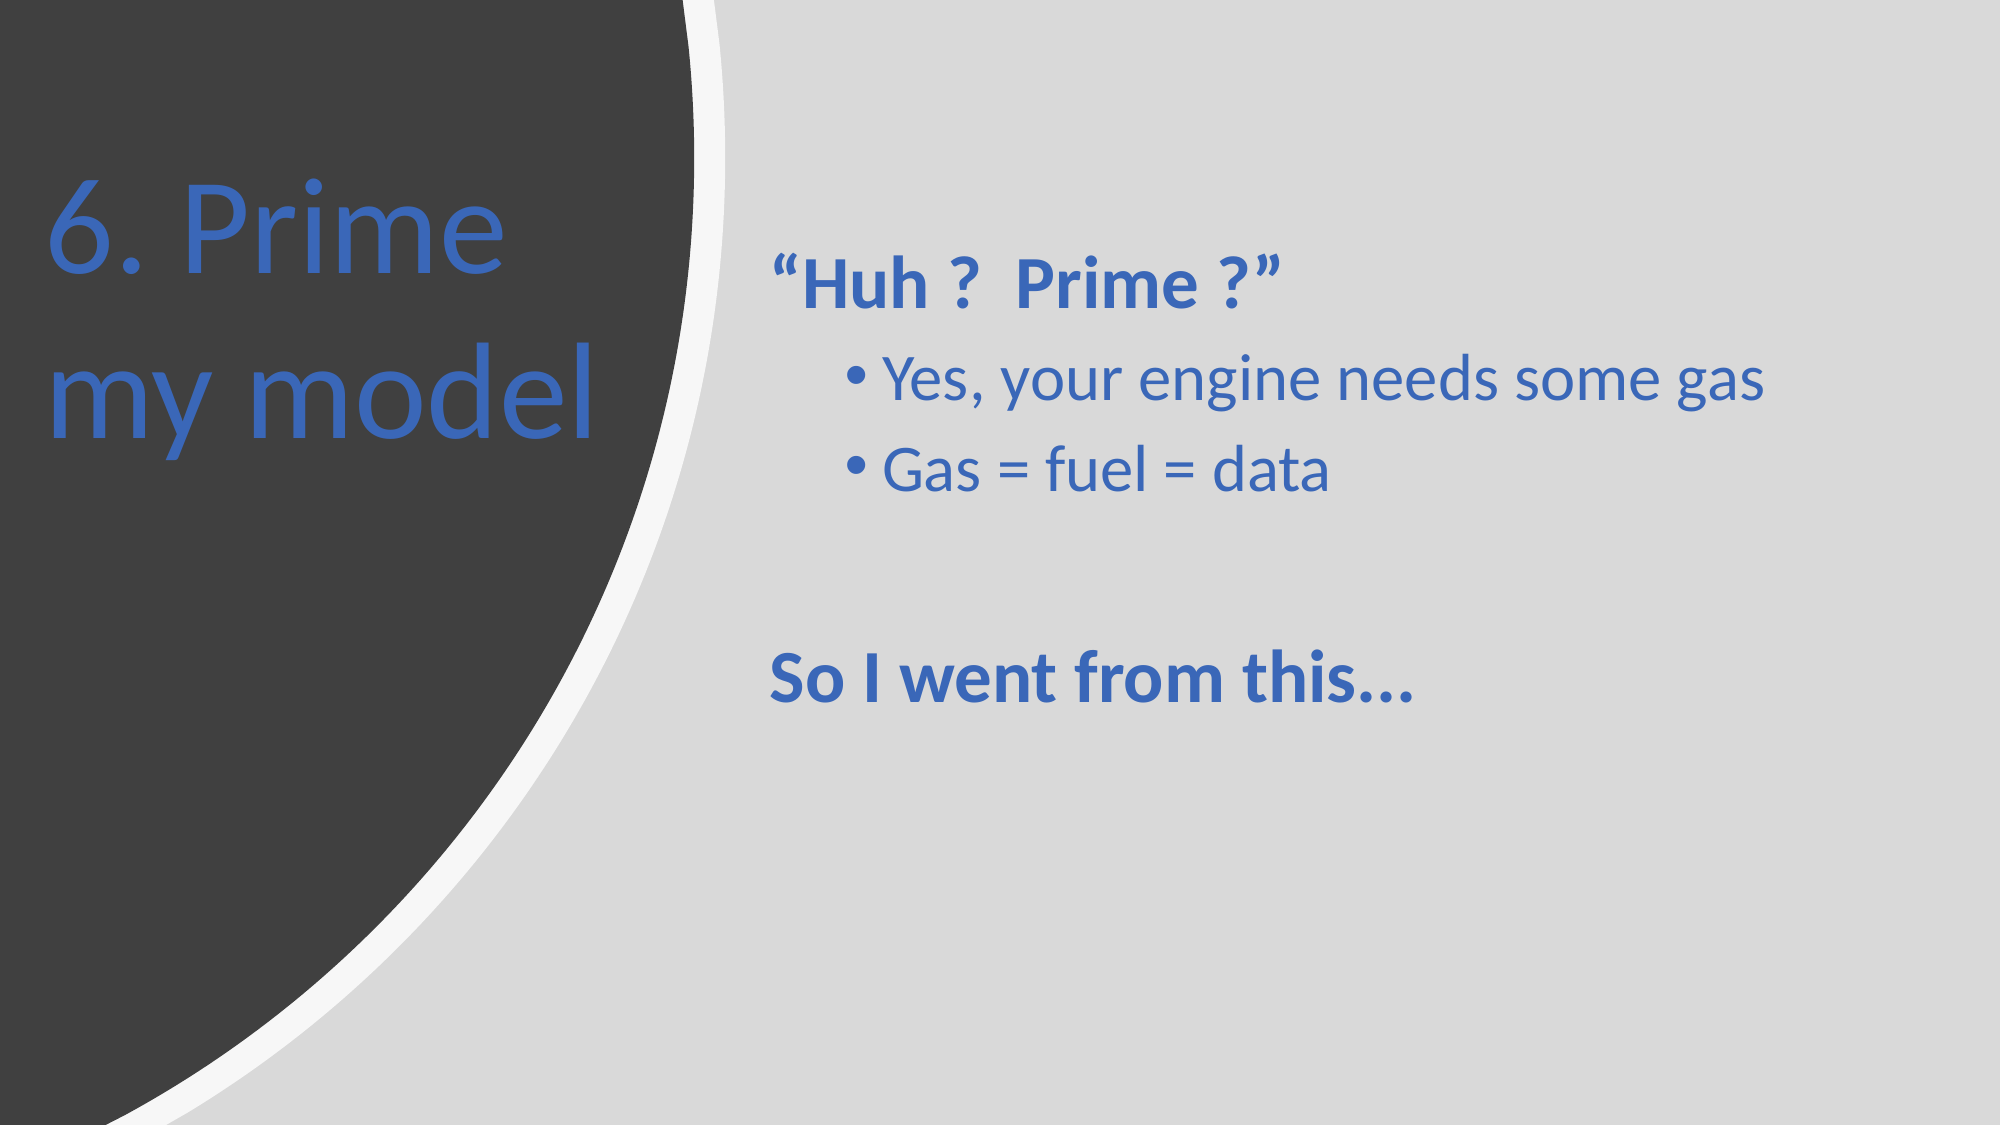

# 6. Prime my model
“Huh ?  Prime ?”
Yes, your engine needs some gas
Gas = fuel = data

So I went from this...